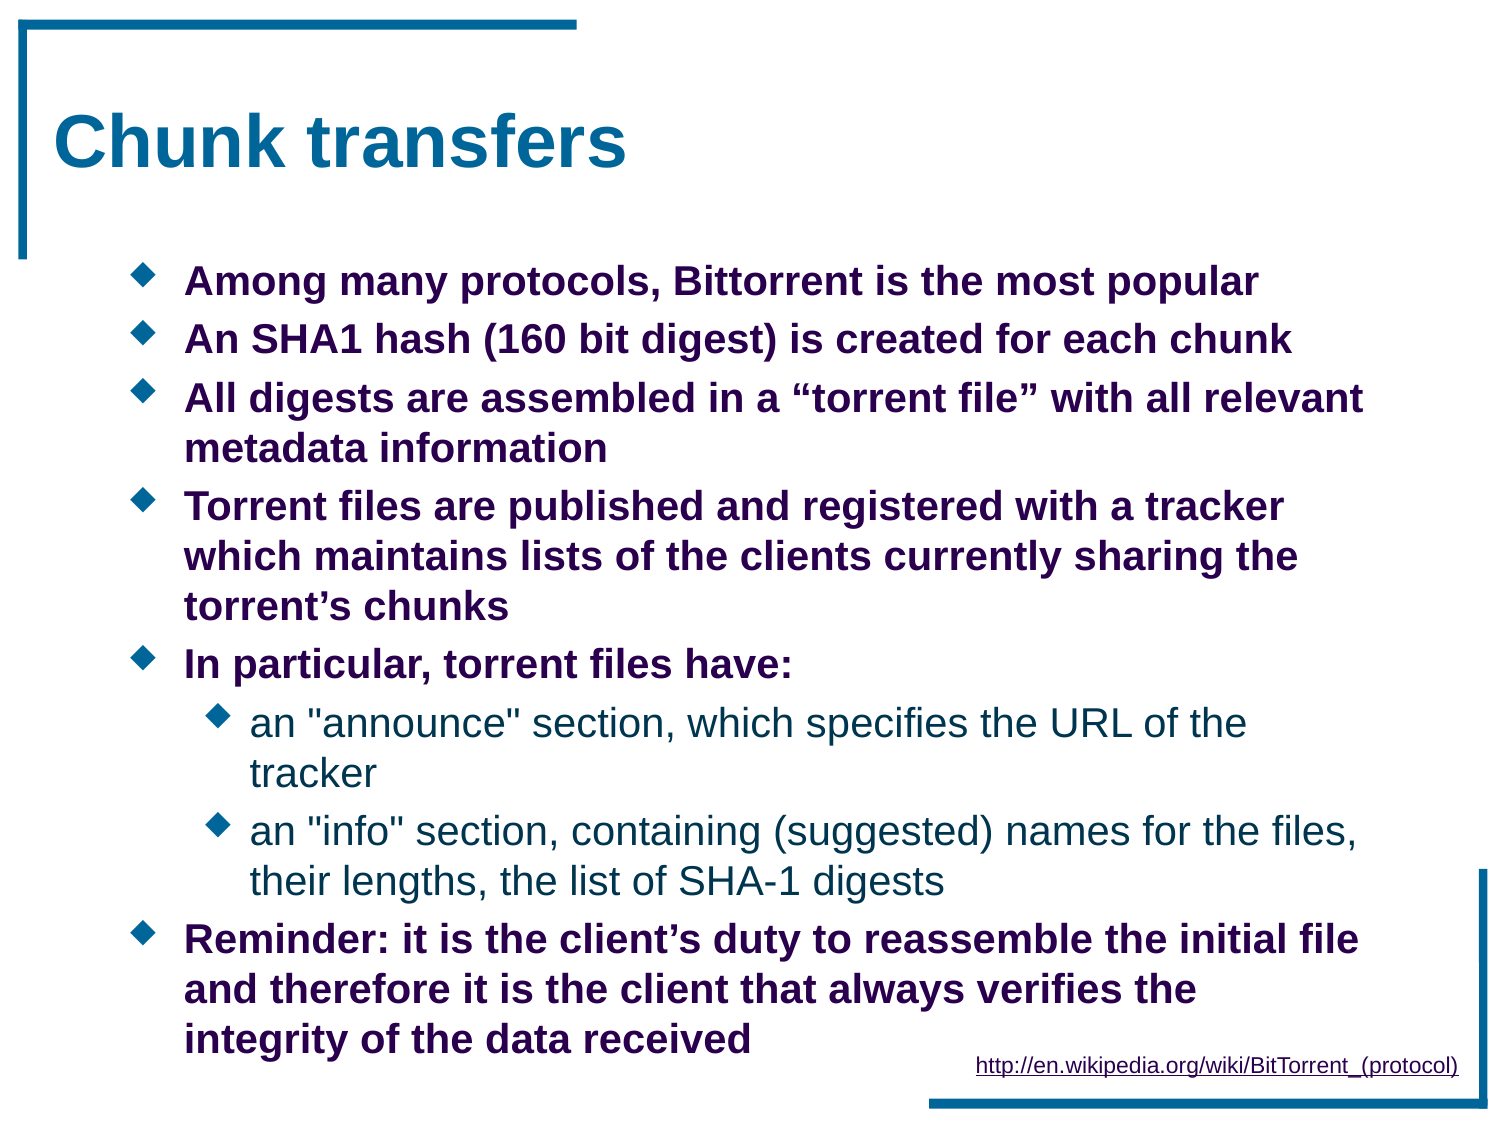

# Chunk transfers
Among many protocols, Bittorrent is the most popular
An SHA1 hash (160 bit digest) is created for each chunk
All digests are assembled in a “torrent file” with all relevant metadata information
Torrent files are published and registered with a tracker which maintains lists of the clients currently sharing the torrent’s chunks
In particular, torrent files have:
an "announce" section, which specifies the URL of the tracker
an "info" section, containing (suggested) names for the files, their lengths, the list of SHA-1 digests
Reminder: it is the client’s duty to reassemble the initial file and therefore it is the client that always verifies the integrity of the data received
http://en.wikipedia.org/wiki/BitTorrent_(protocol)